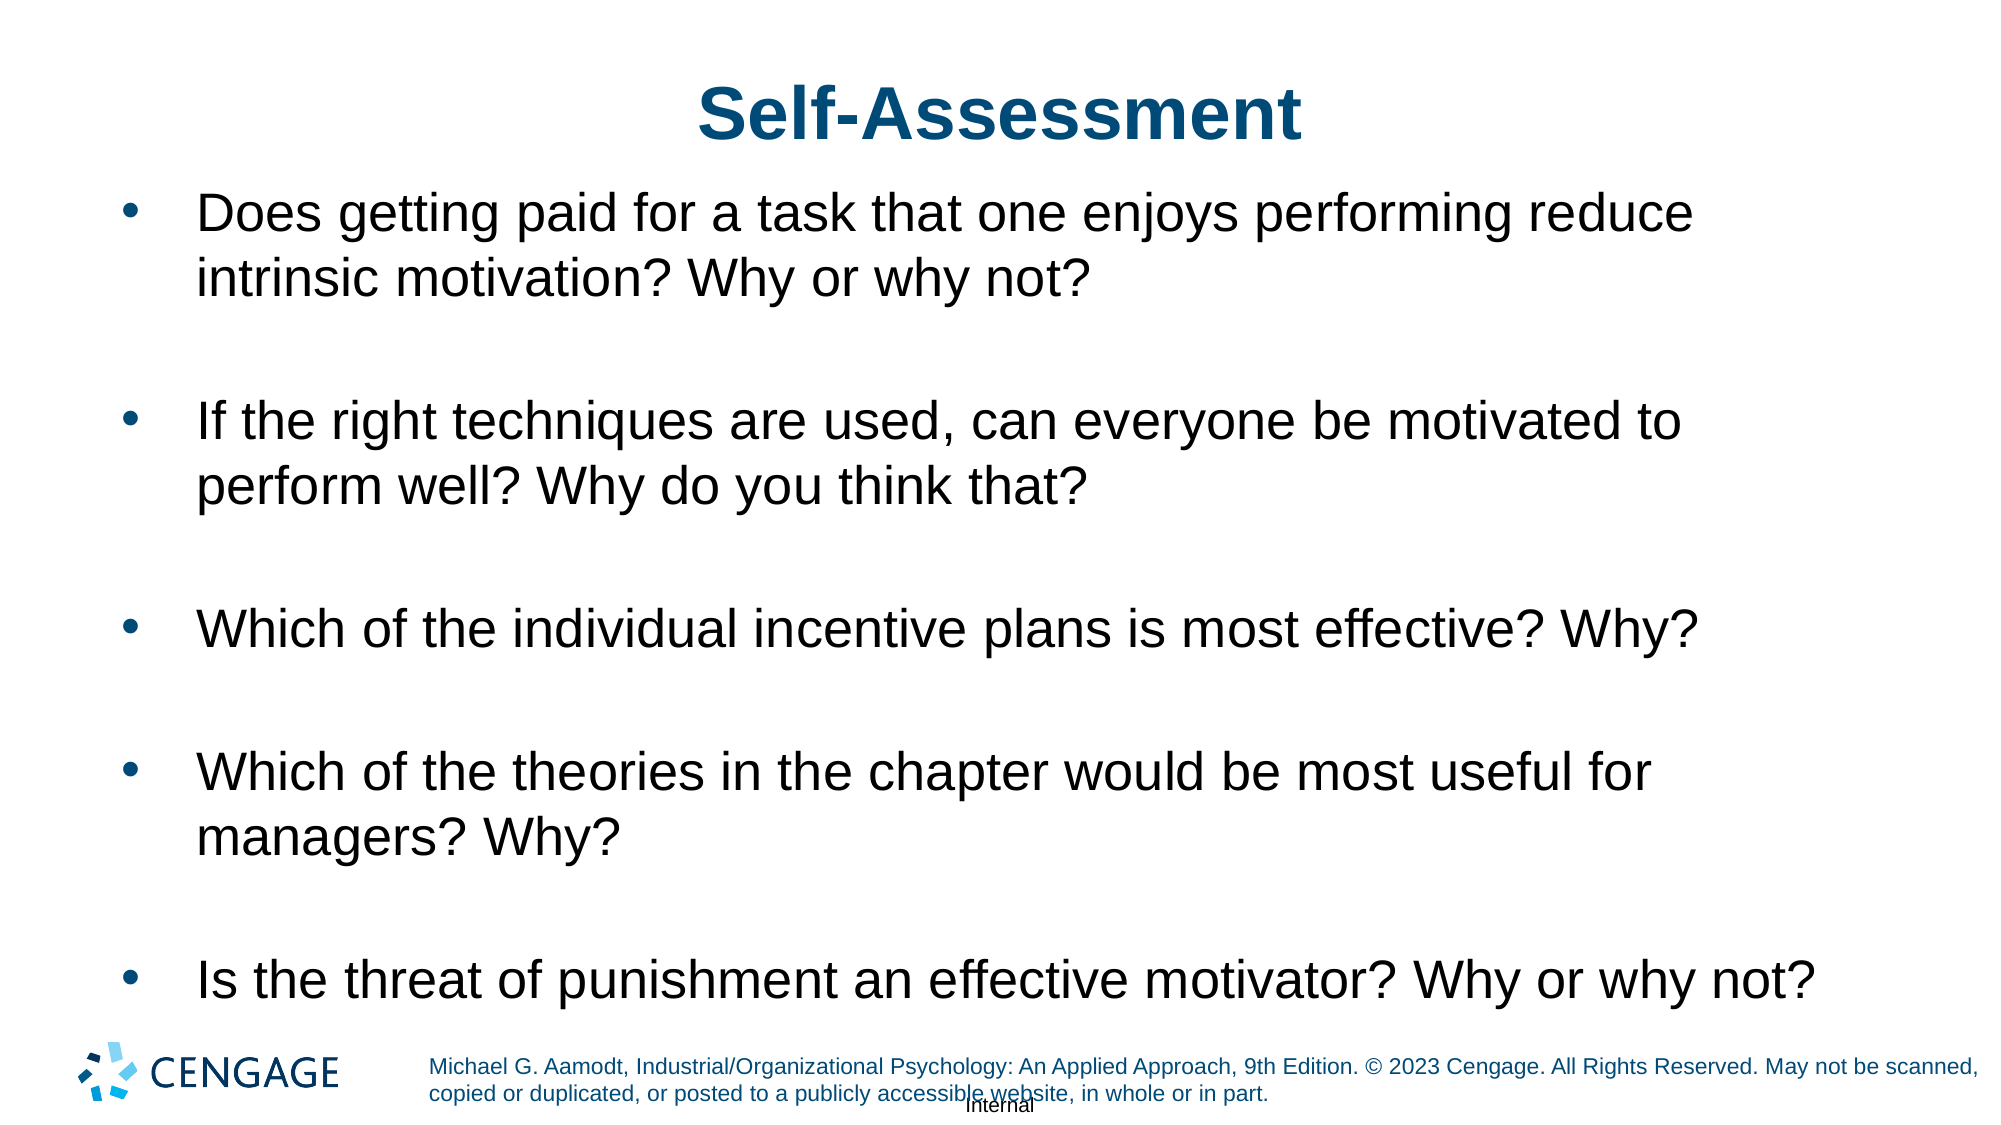

# Self-Assessment
Does getting paid for a task that one enjoys performing reduce intrinsic motivation? Why or why not?
If the right techniques are used, can everyone be motivated to perform well? Why do you think that?
Which of the individual incentive plans is most effective? Why?
Which of the theories in the chapter would be most useful for managers? Why?
Is the threat of punishment an effective motivator? Why or why not?